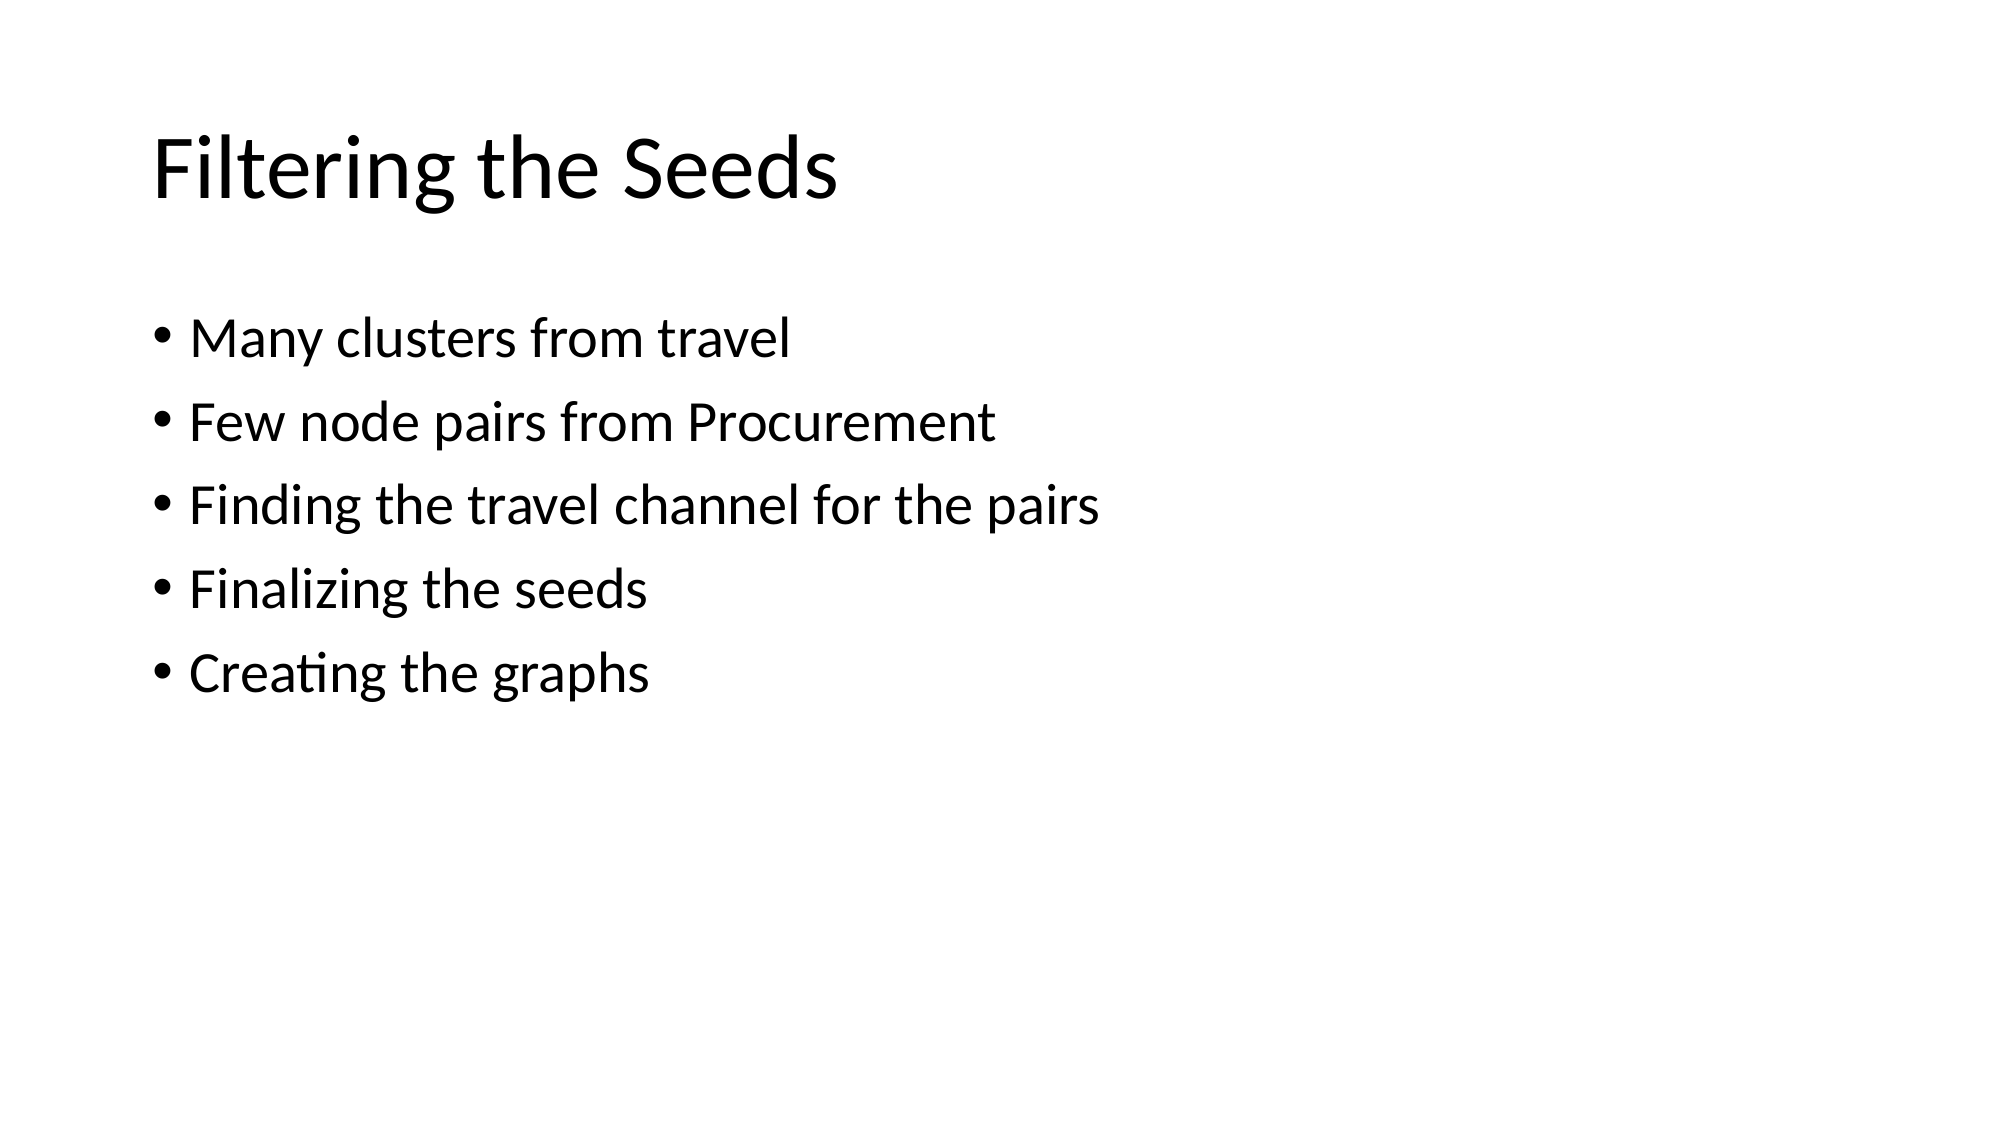

# Filtering the Seeds
Many clusters from travel
Few node pairs from Procurement
Finding the travel channel for the pairs
Finalizing the seeds
Creating the graphs